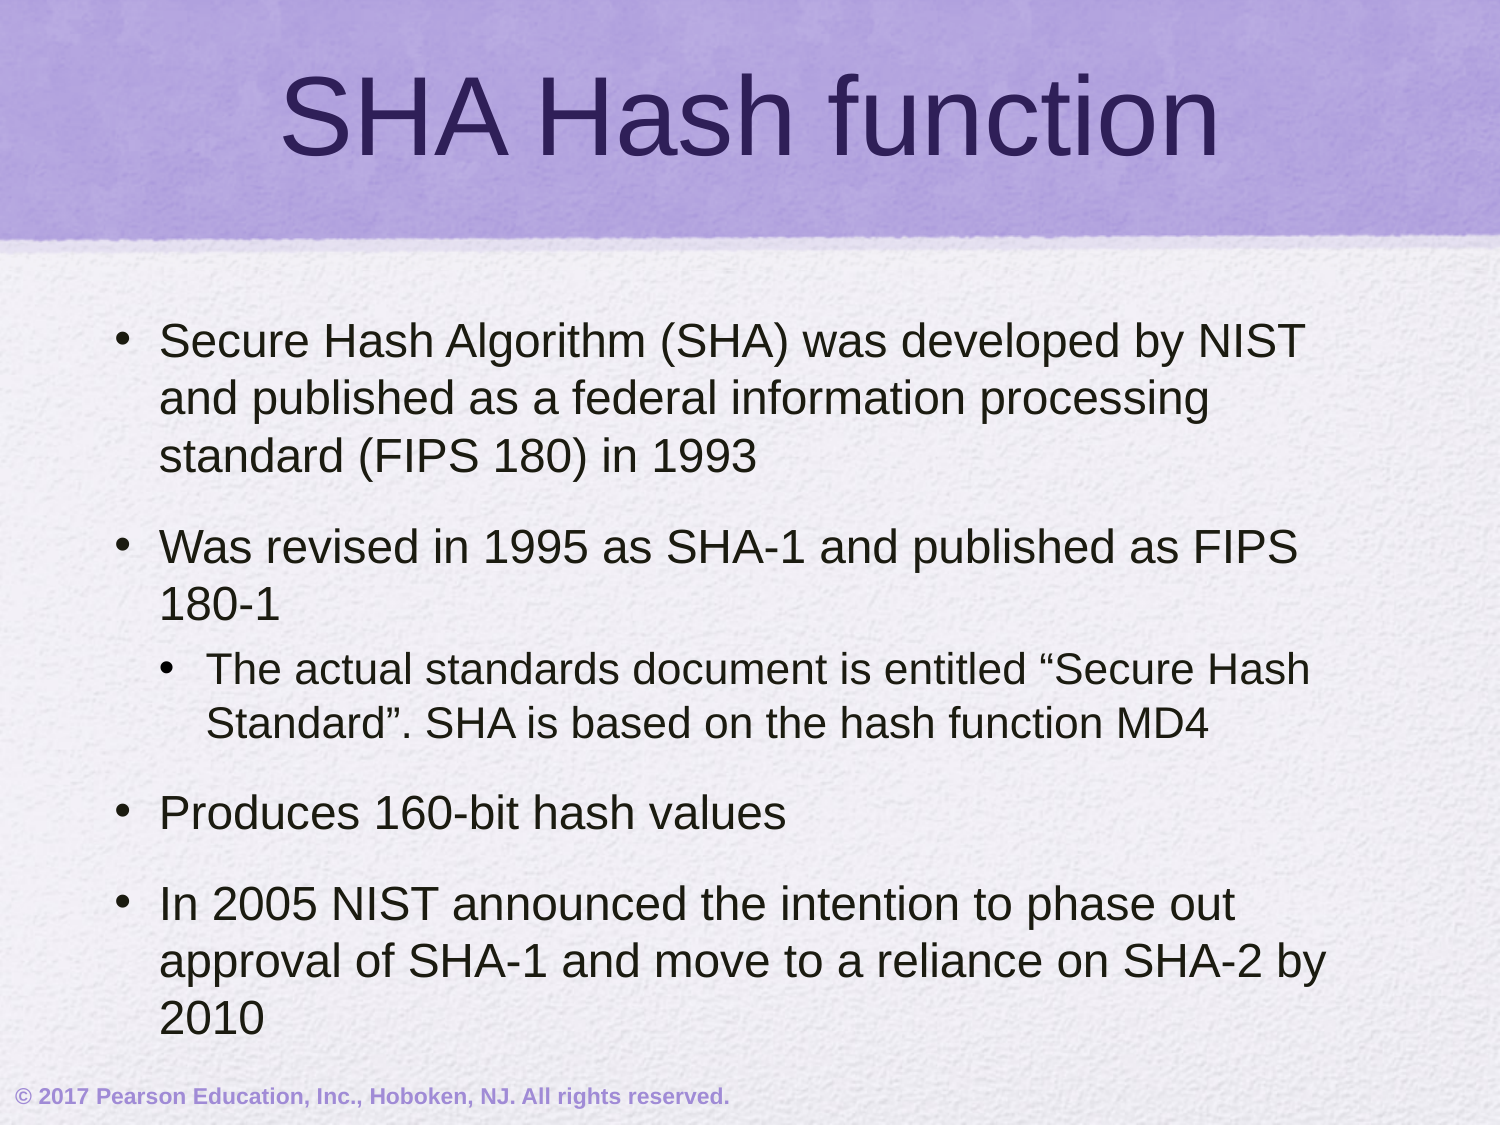

# SHA Hash function
Secure Hash Algorithm (SHA) was developed by NIST and published as a federal information processing standard (FIPS 180) in 1993
Was revised in 1995 as SHA-1 and published as FIPS 180-1
The actual standards document is entitled “Secure Hash Standard”. SHA is based on the hash function MD4
Produces 160-bit hash values
In 2005 NIST announced the intention to phase out approval of SHA-1 and move to a reliance on SHA-2 by 2010
© 2017 Pearson Education, Inc., Hoboken, NJ. All rights reserved.